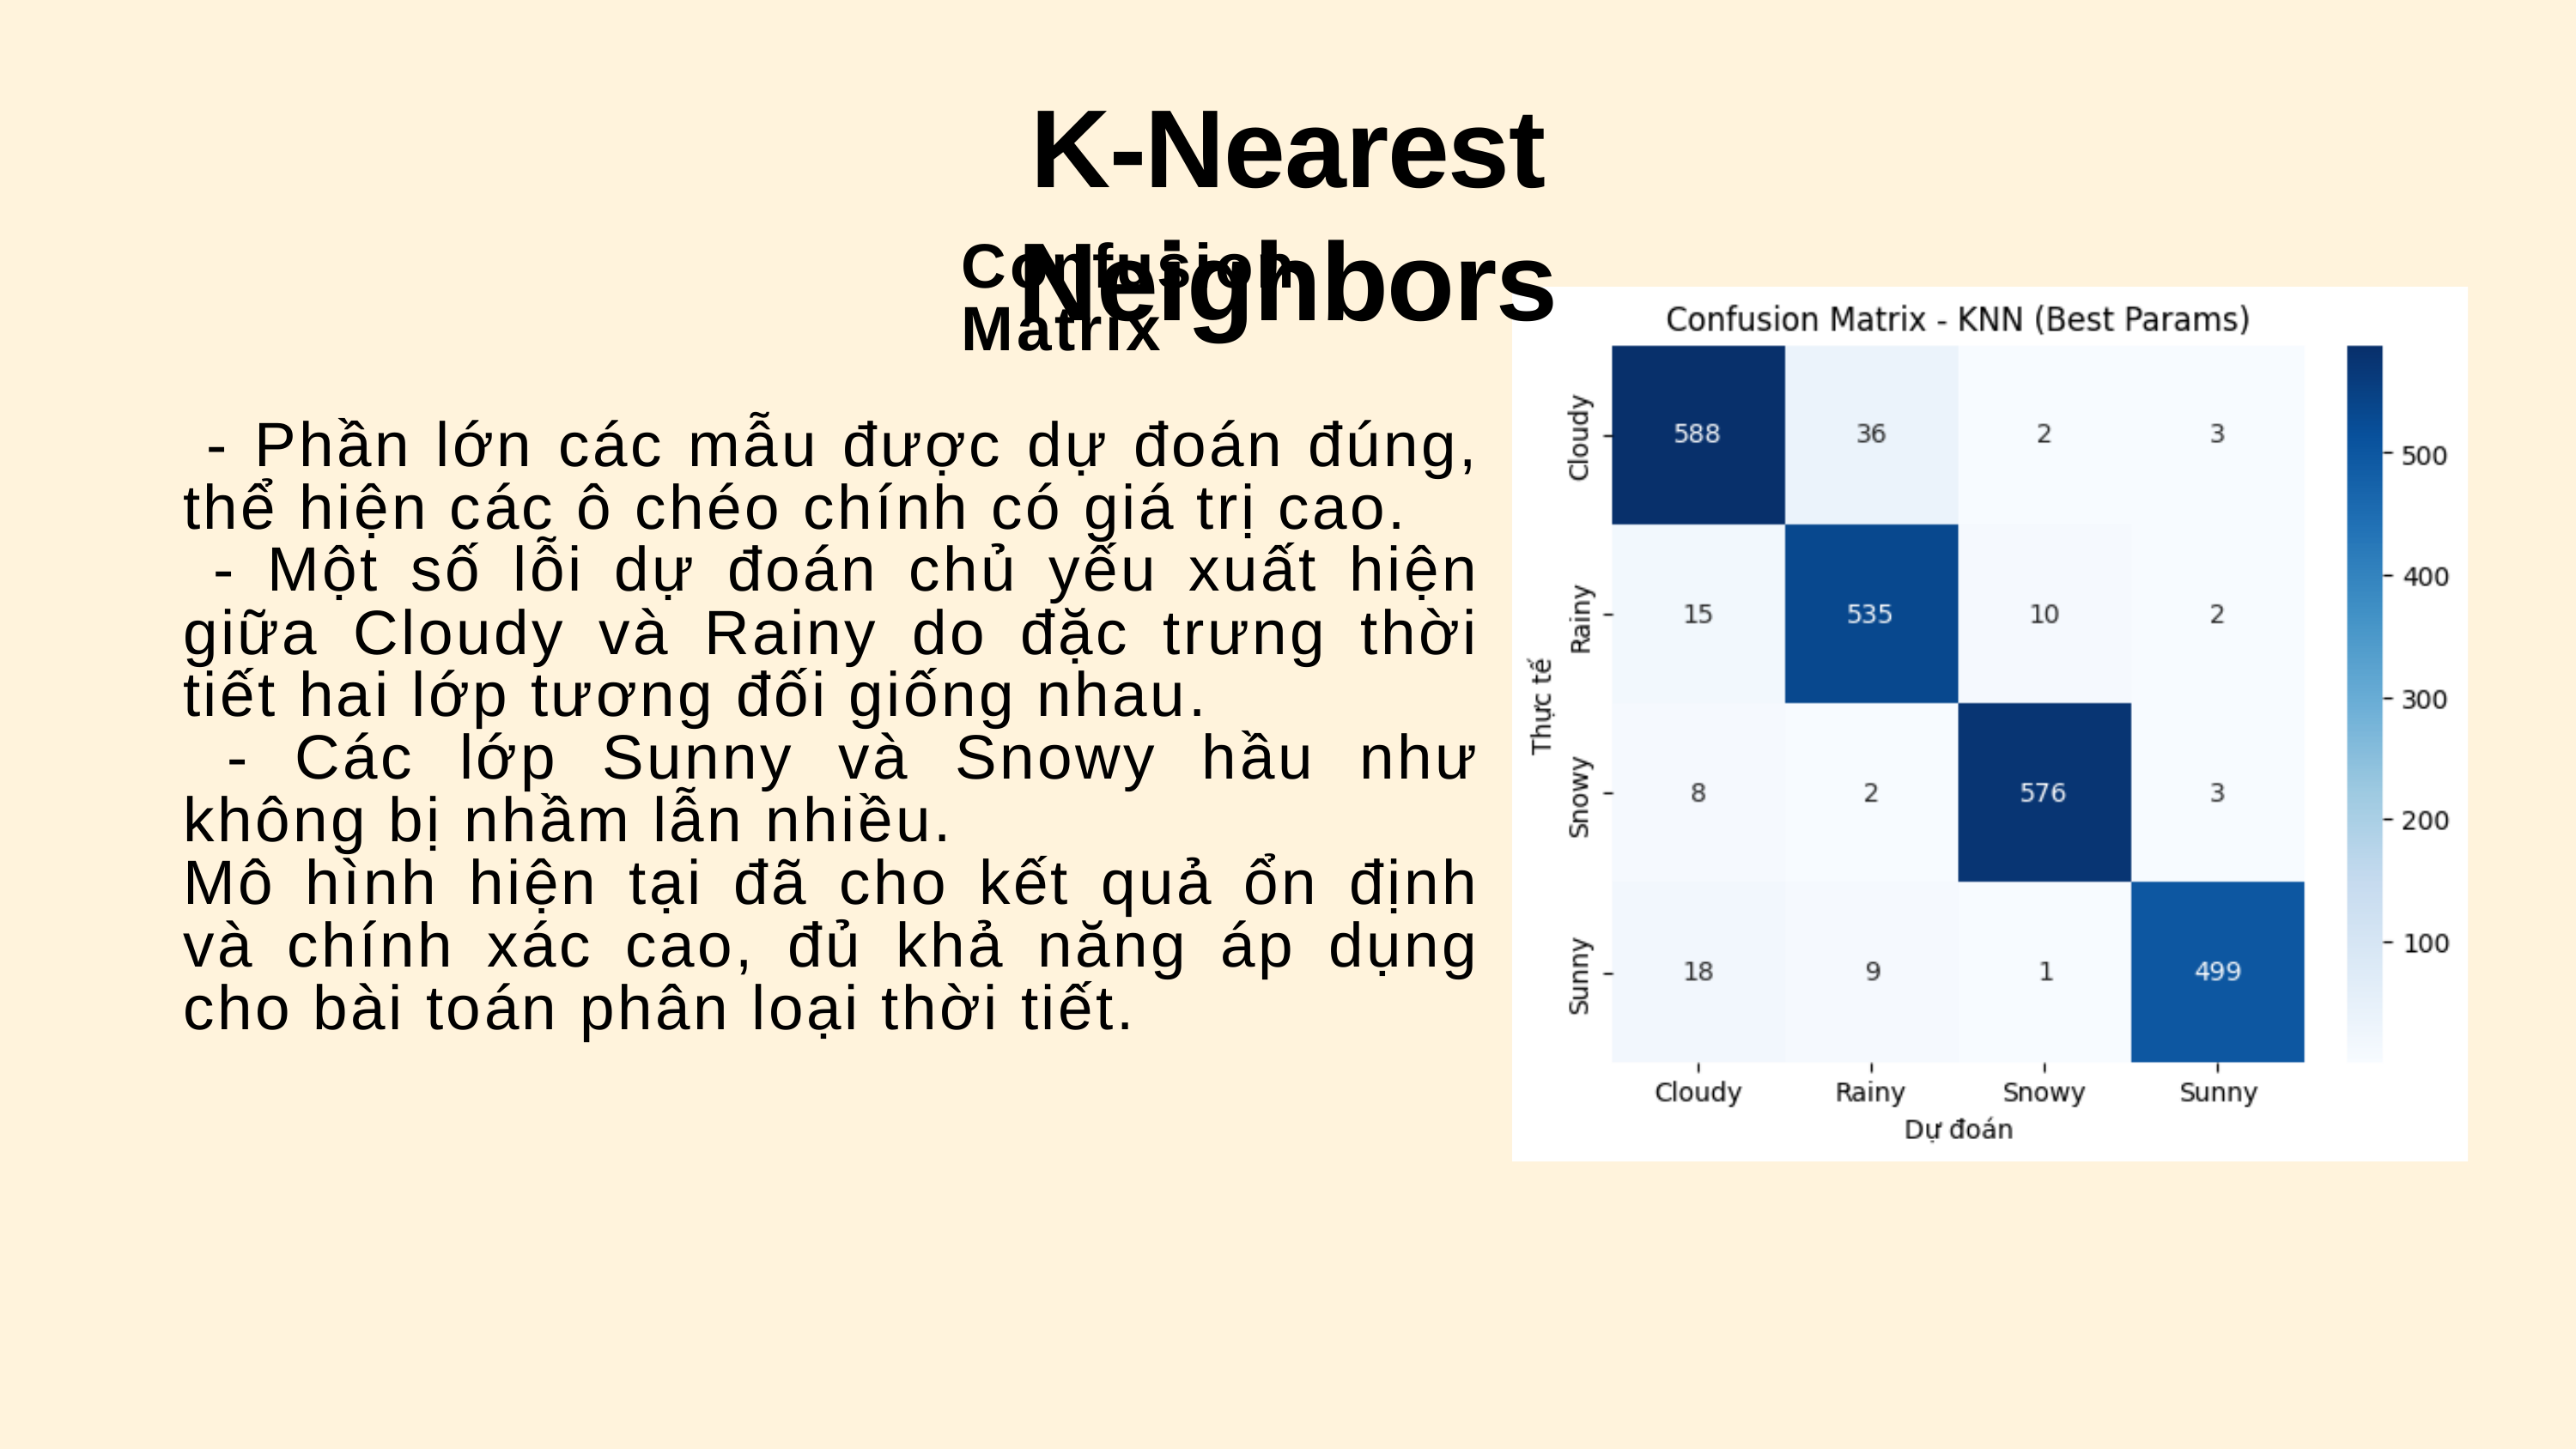

K-Nearest Neighbors
Confusion Matrix

 - Phần lớn các mẫu được dự đoán đúng, thể hiện các ô chéo chính có giá trị cao.
 - Một số lỗi dự đoán chủ yếu xuất hiện giữa Cloudy và Rainy do đặc trưng thời tiết hai lớp tương đối giống nhau.
 - Các lớp Sunny và Snowy hầu như không bị nhầm lẫn nhiều.
Mô hình hiện tại đã cho kết quả ổn định và chính xác cao, đủ khả năng áp dụng cho bài toán phân loại thời tiết.